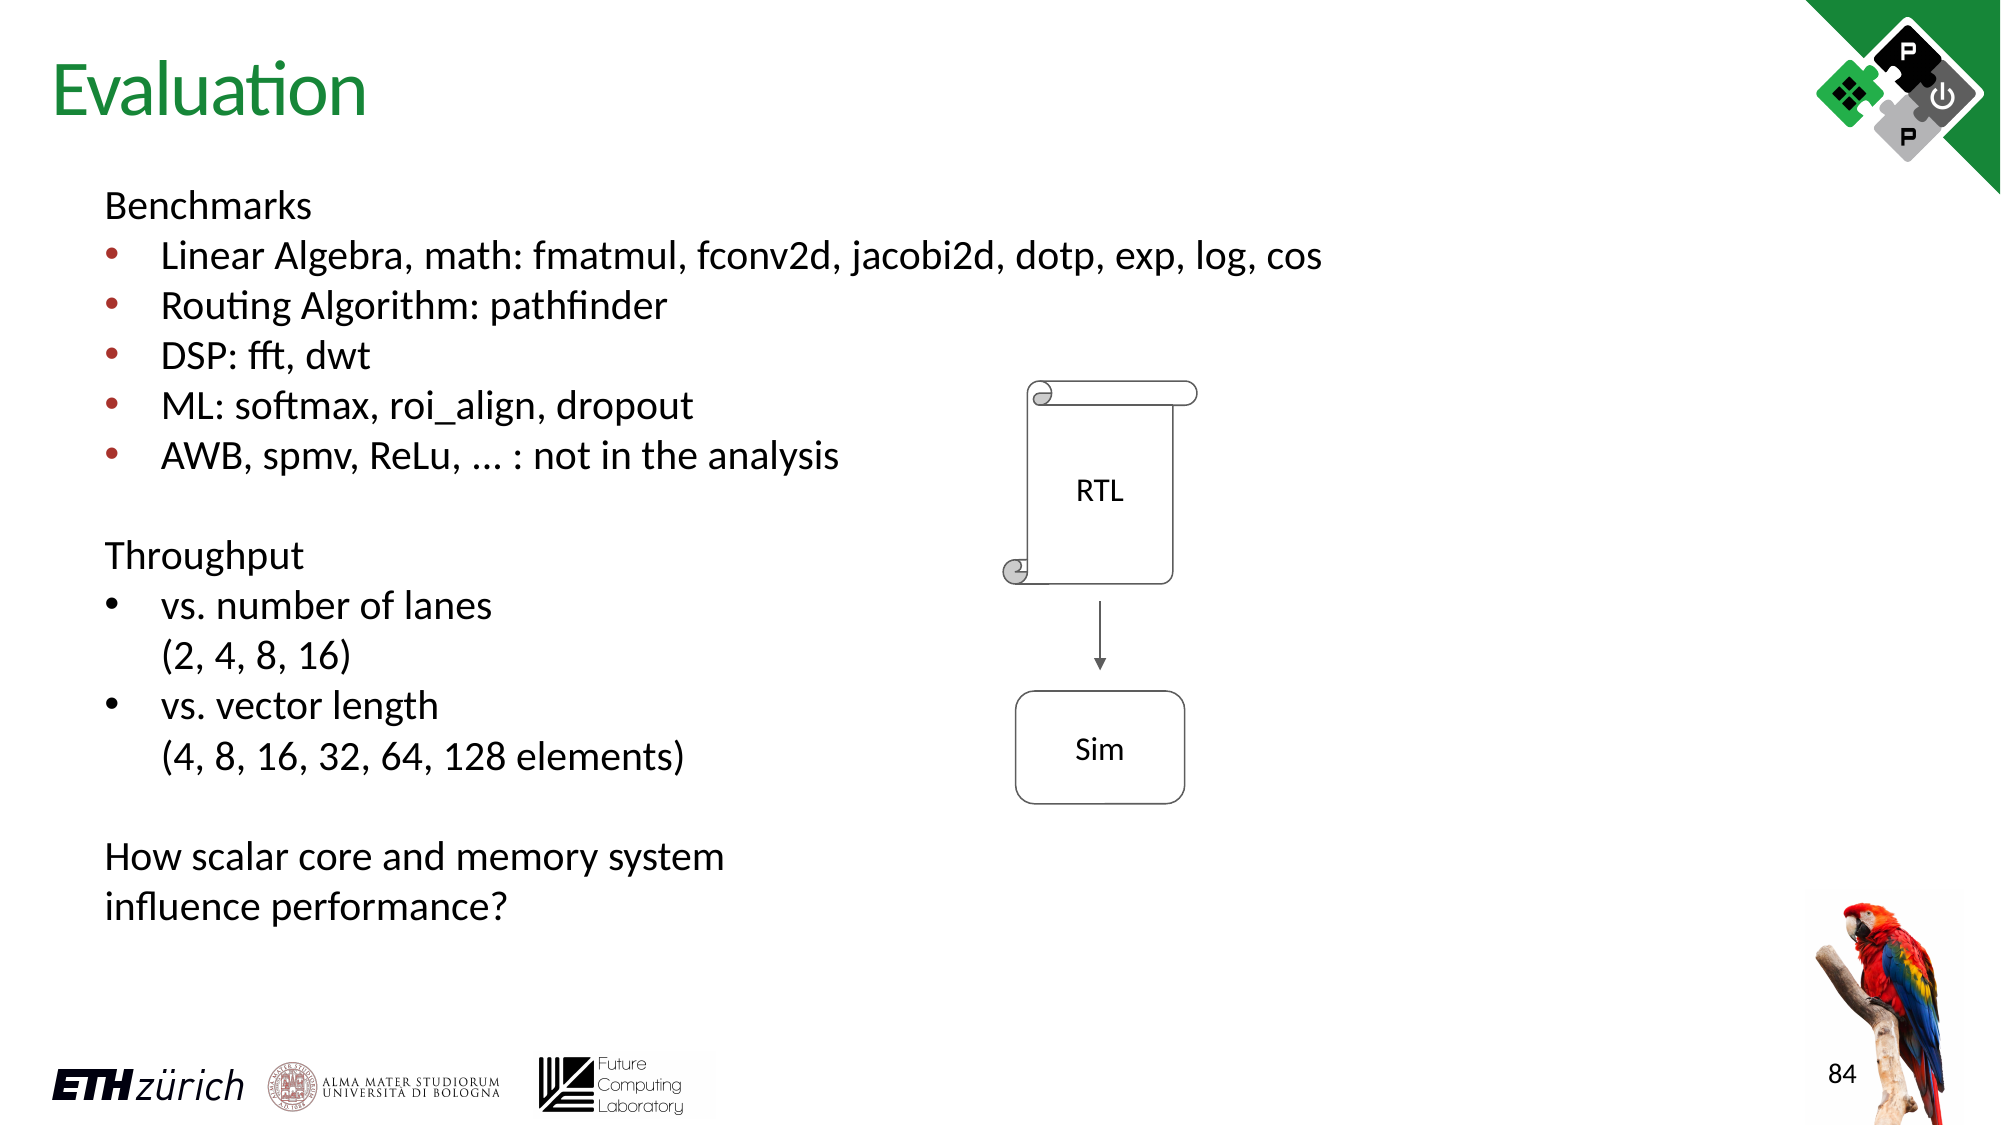

Evaluation
Benchmarks
Linear Algebra, math: fmatmul, fconv2d, jacobi2d, dotp, exp, log, cos
Routing Algorithm: pathfinder
DSP: fft, dwt
ML: softmax, roi_align, dropout
AWB, spmv, ReLu, ... : not in the analysis

Throughput
vs. number of lanes
(2, 4, 8, 16)
vs. vector length
(4, 8, 16, 32, 64, 128 elements)

How scalar core and memory system
influence performance?
RTL
Sim
84